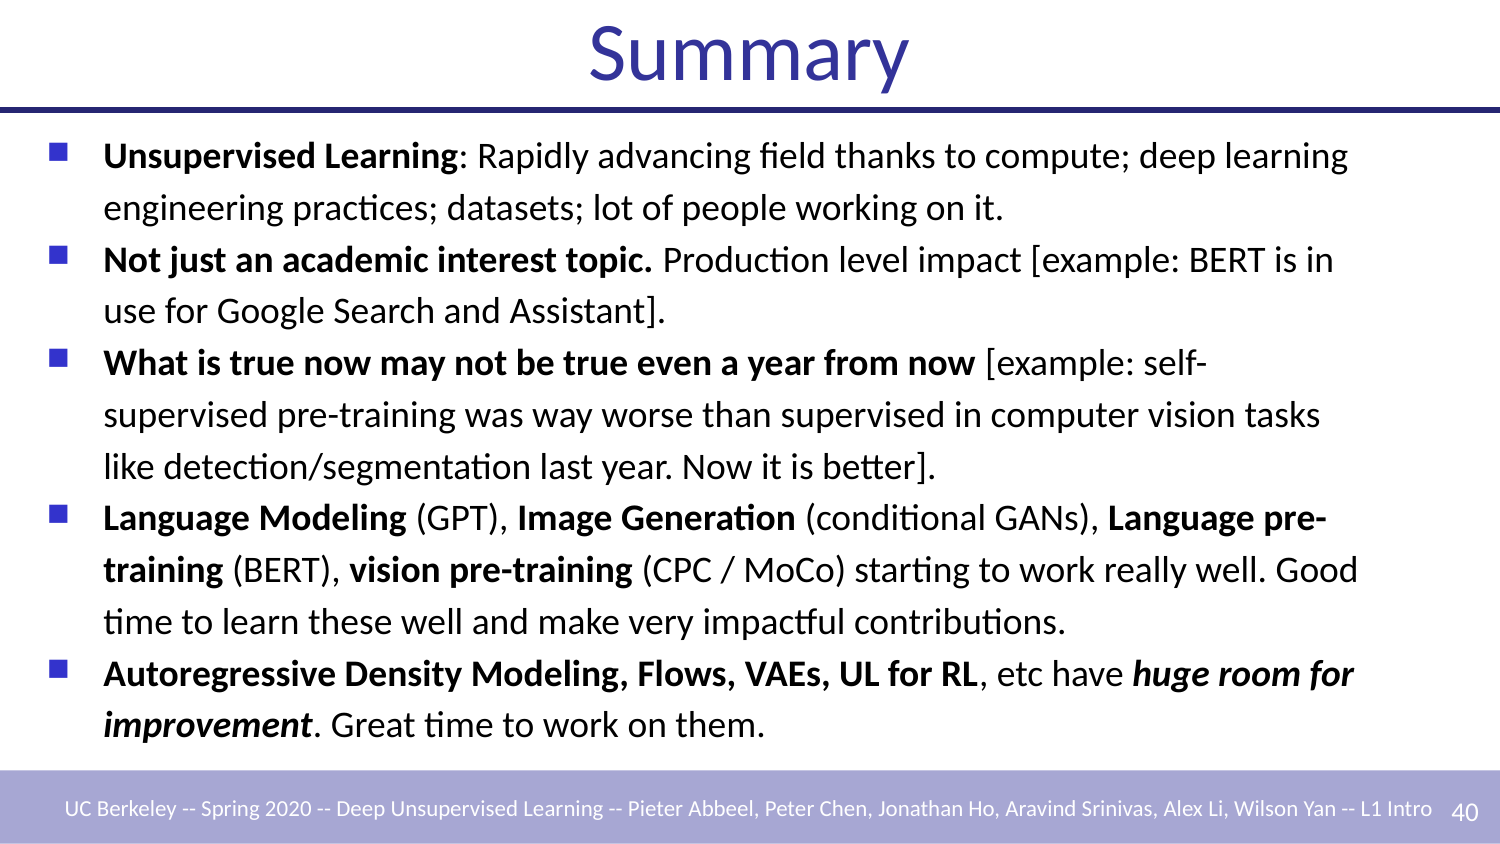

# Summary
Unsupervised Learning: Rapidly advancing field thanks to compute; deep learning engineering practices; datasets; lot of people working on it.
Not just an academic interest topic. Production level impact [example: BERT is in use for Google Search and Assistant].
What is true now may not be true even a year from now [example: self-supervised pre-training was way worse than supervised in computer vision tasks like detection/segmentation last year. Now it is better].
Language Modeling (GPT), Image Generation (conditional GANs), Language pre-training (BERT), vision pre-training (CPC / MoCo) starting to work really well. Good time to learn these well and make very impactful contributions.
Autoregressive Density Modeling, Flows, VAEs, UL for RL, etc have huge room for improvement. Great time to work on them.
40